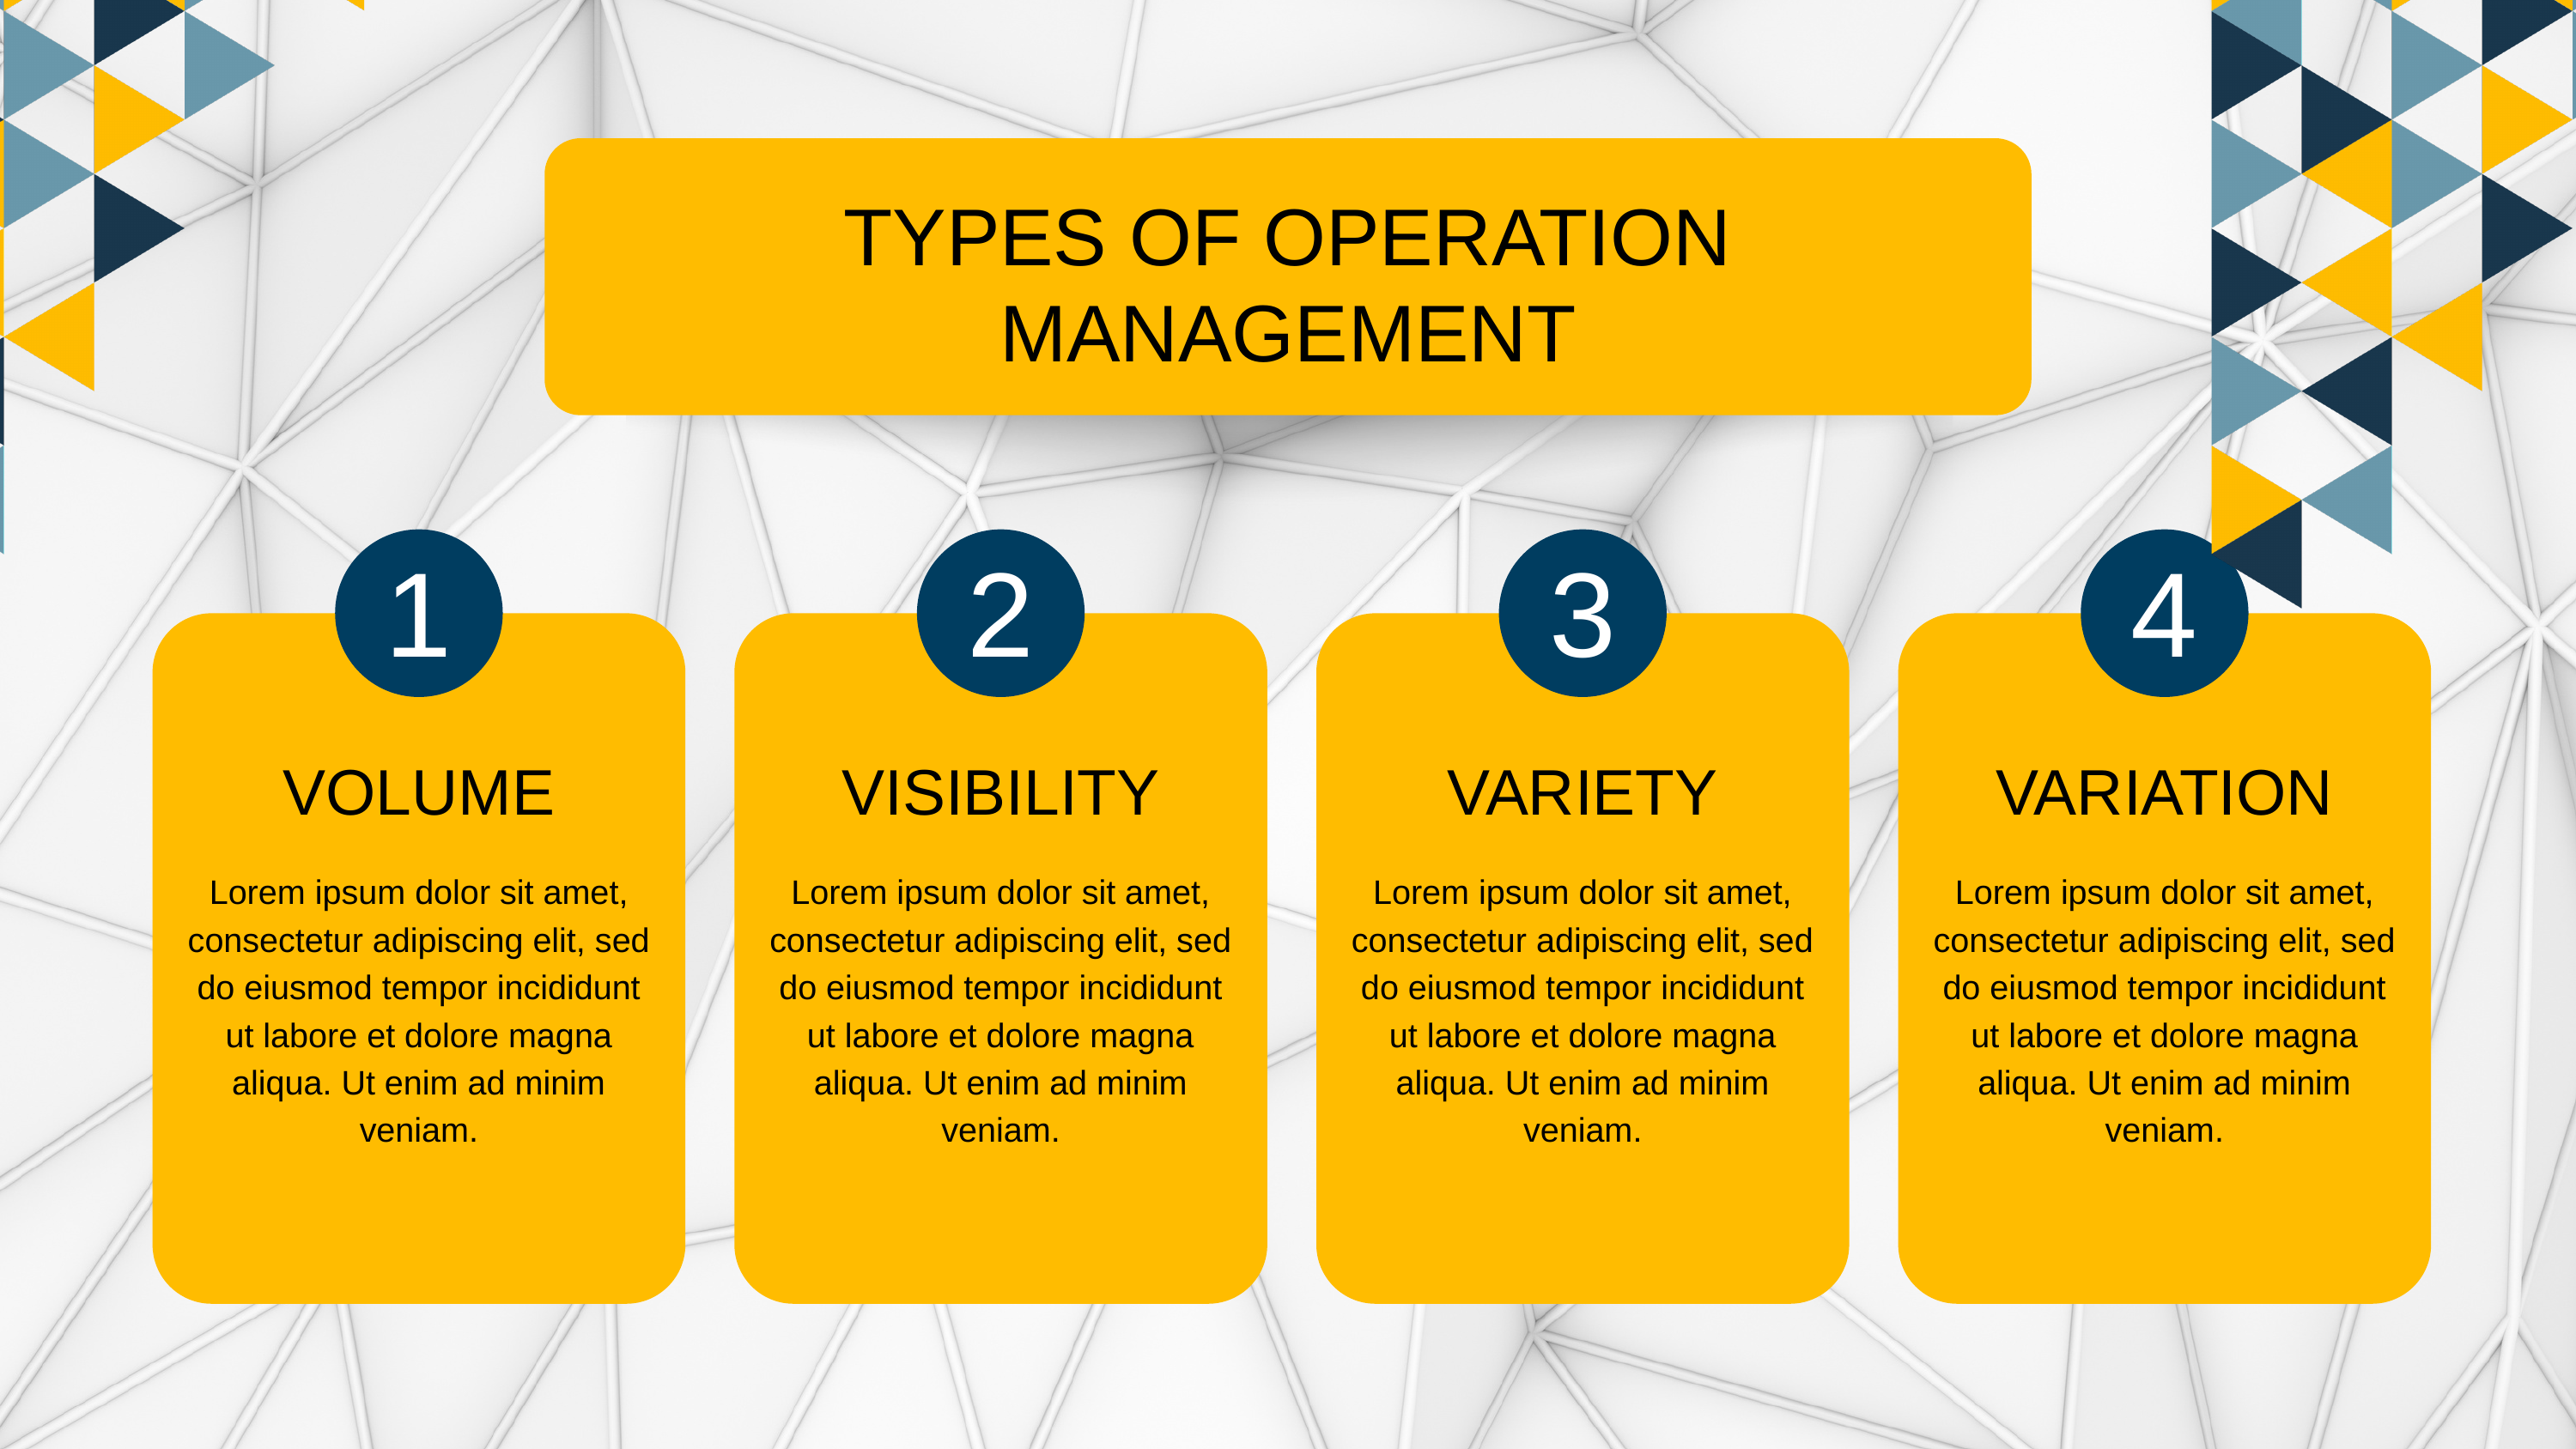

TYPES OF OPERATION MANAGEMENT

1
2
3
4

VOLUME
VISIBILITY
VARIETY
VARIATION
Lorem ipsum dolor sit amet, consectetur adipiscing elit, sed do eiusmod tempor incididunt ut labore et dolore magna aliqua. Ut enim ad minim veniam.
Lorem ipsum dolor sit amet, consectetur adipiscing elit, sed do eiusmod tempor incididunt ut labore et dolore magna aliqua. Ut enim ad minim veniam.
Lorem ipsum dolor sit amet, consectetur adipiscing elit, sed do eiusmod tempor incididunt ut labore et dolore magna aliqua. Ut enim ad minim veniam.
Lorem ipsum dolor sit amet, consectetur adipiscing elit, sed do eiusmod tempor incididunt ut labore et dolore magna aliqua. Ut enim ad minim veniam.